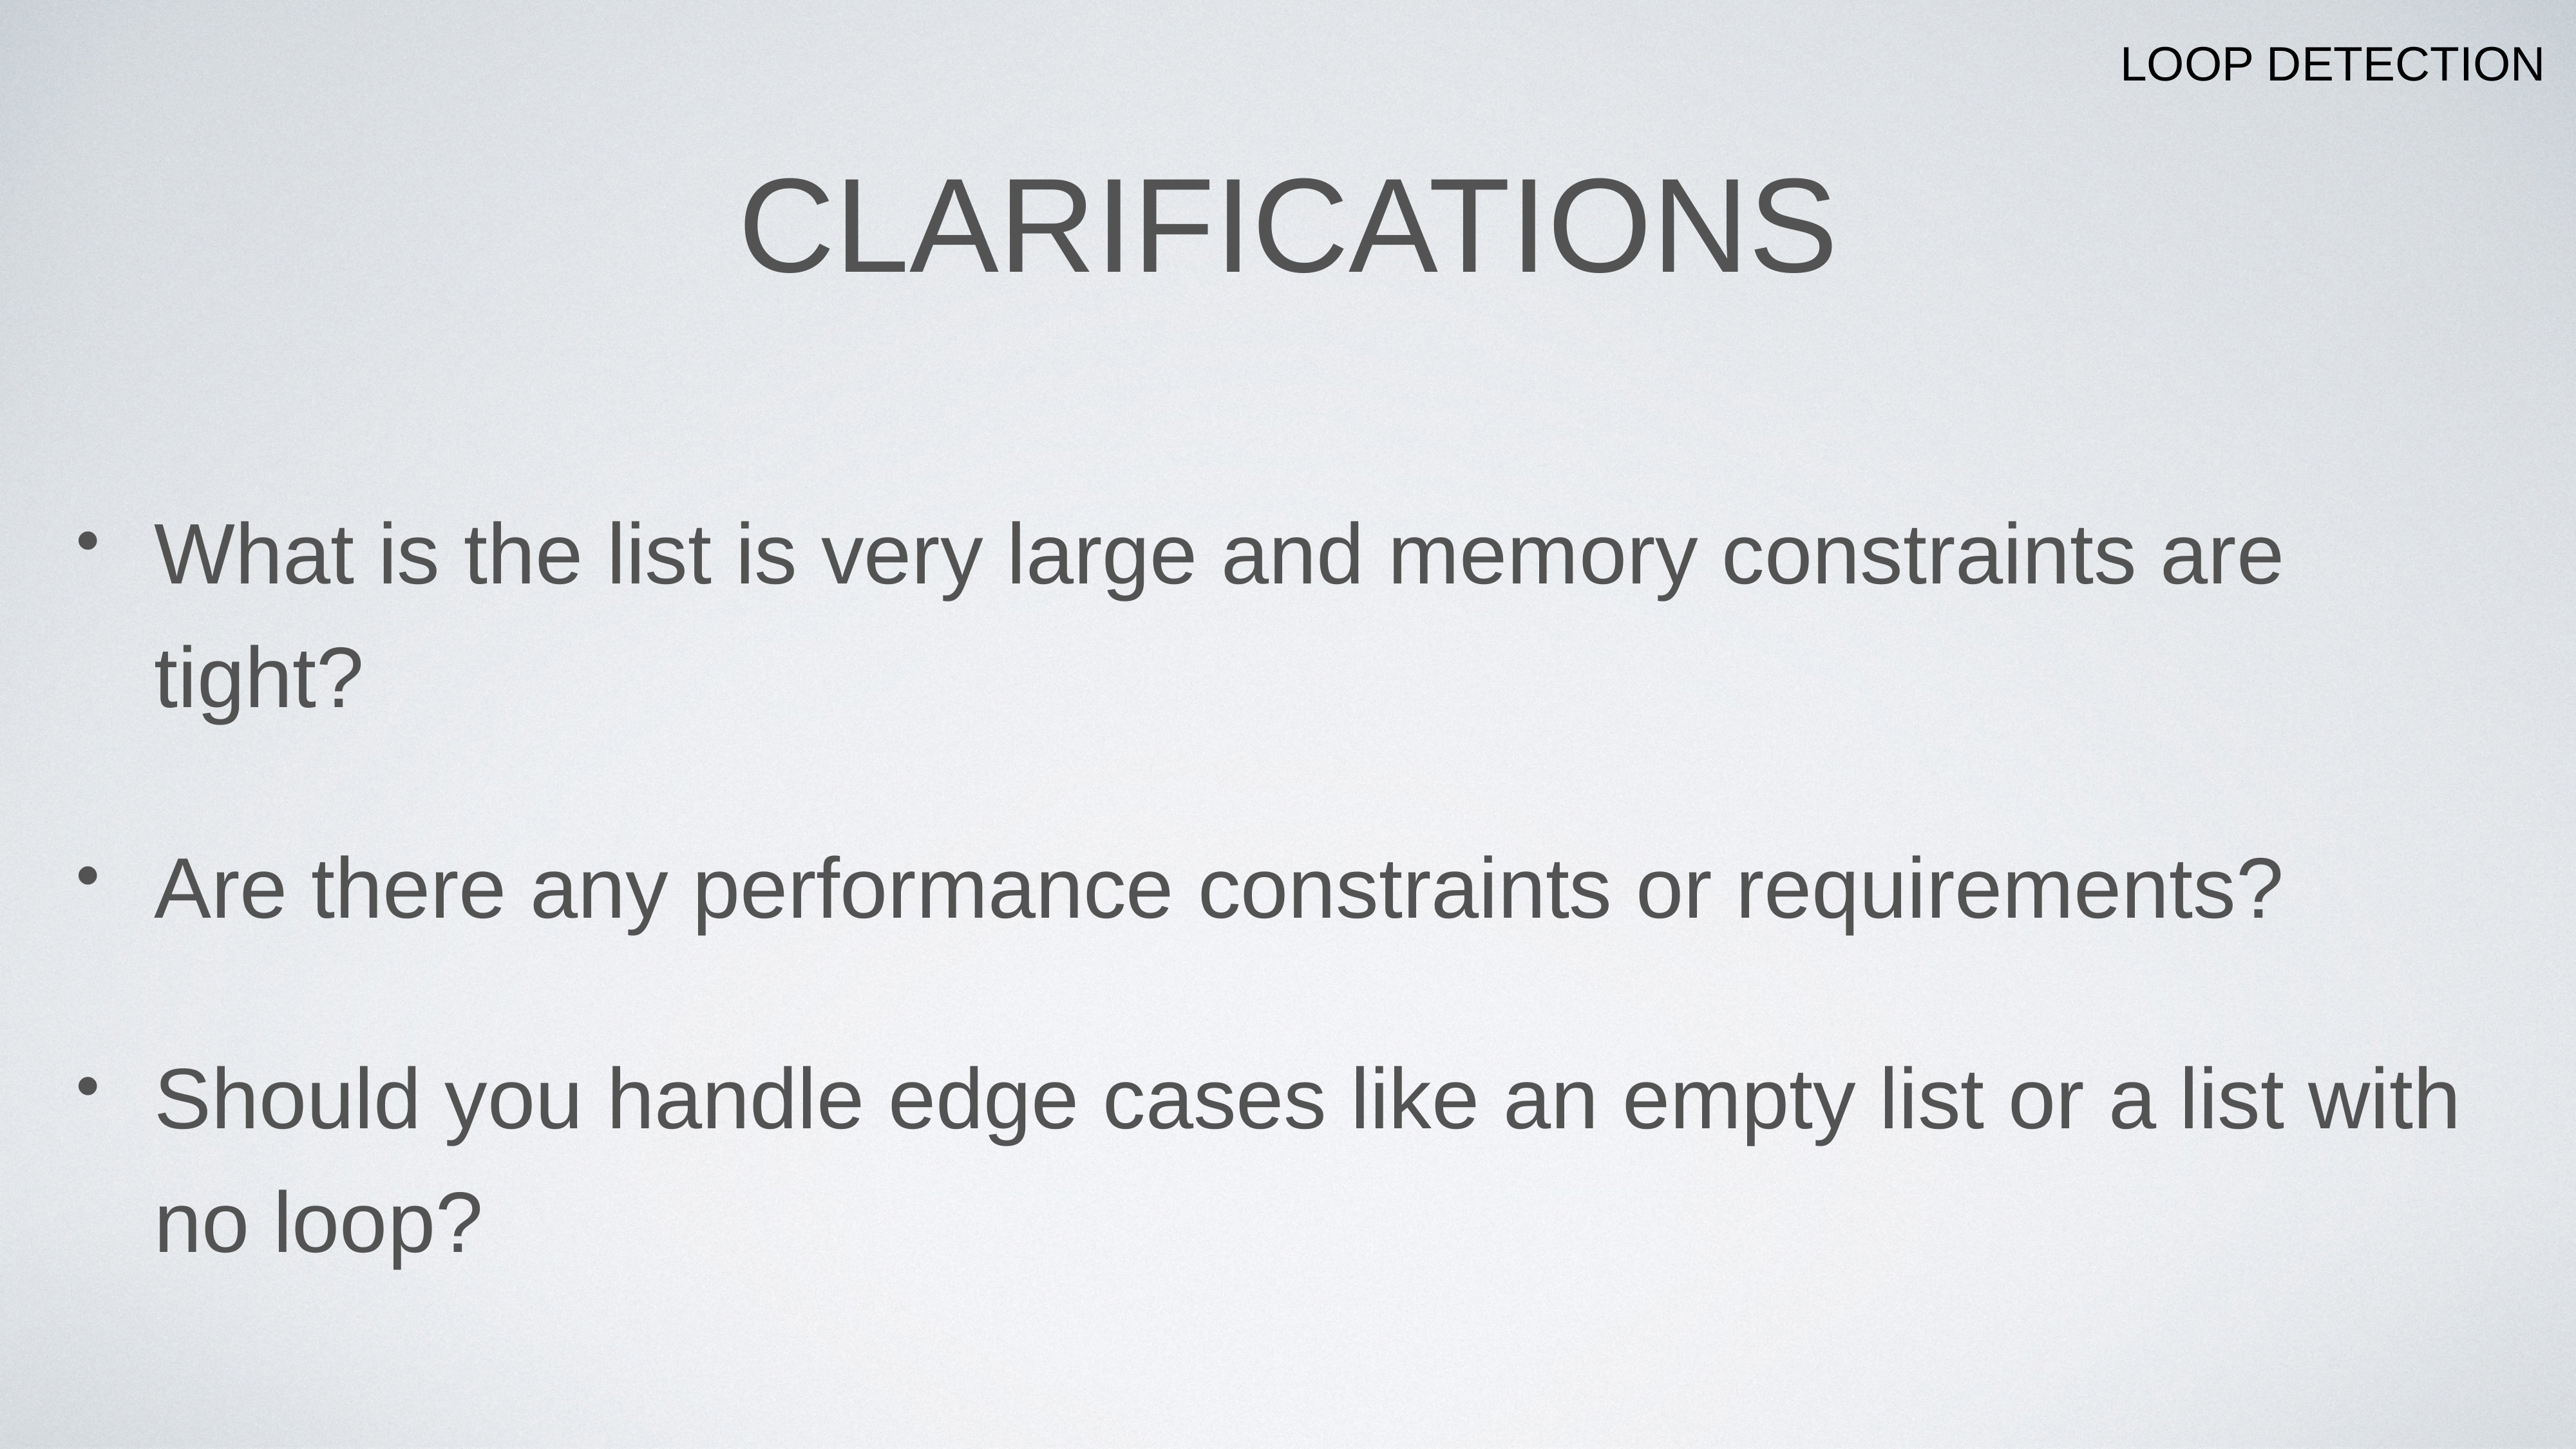

LOOP DETECTION
# Clarifications
What is the list is very large and memory constraints are tight?
Are there any performance constraints or requirements?
Should you handle edge cases like an empty list or a list with no loop?